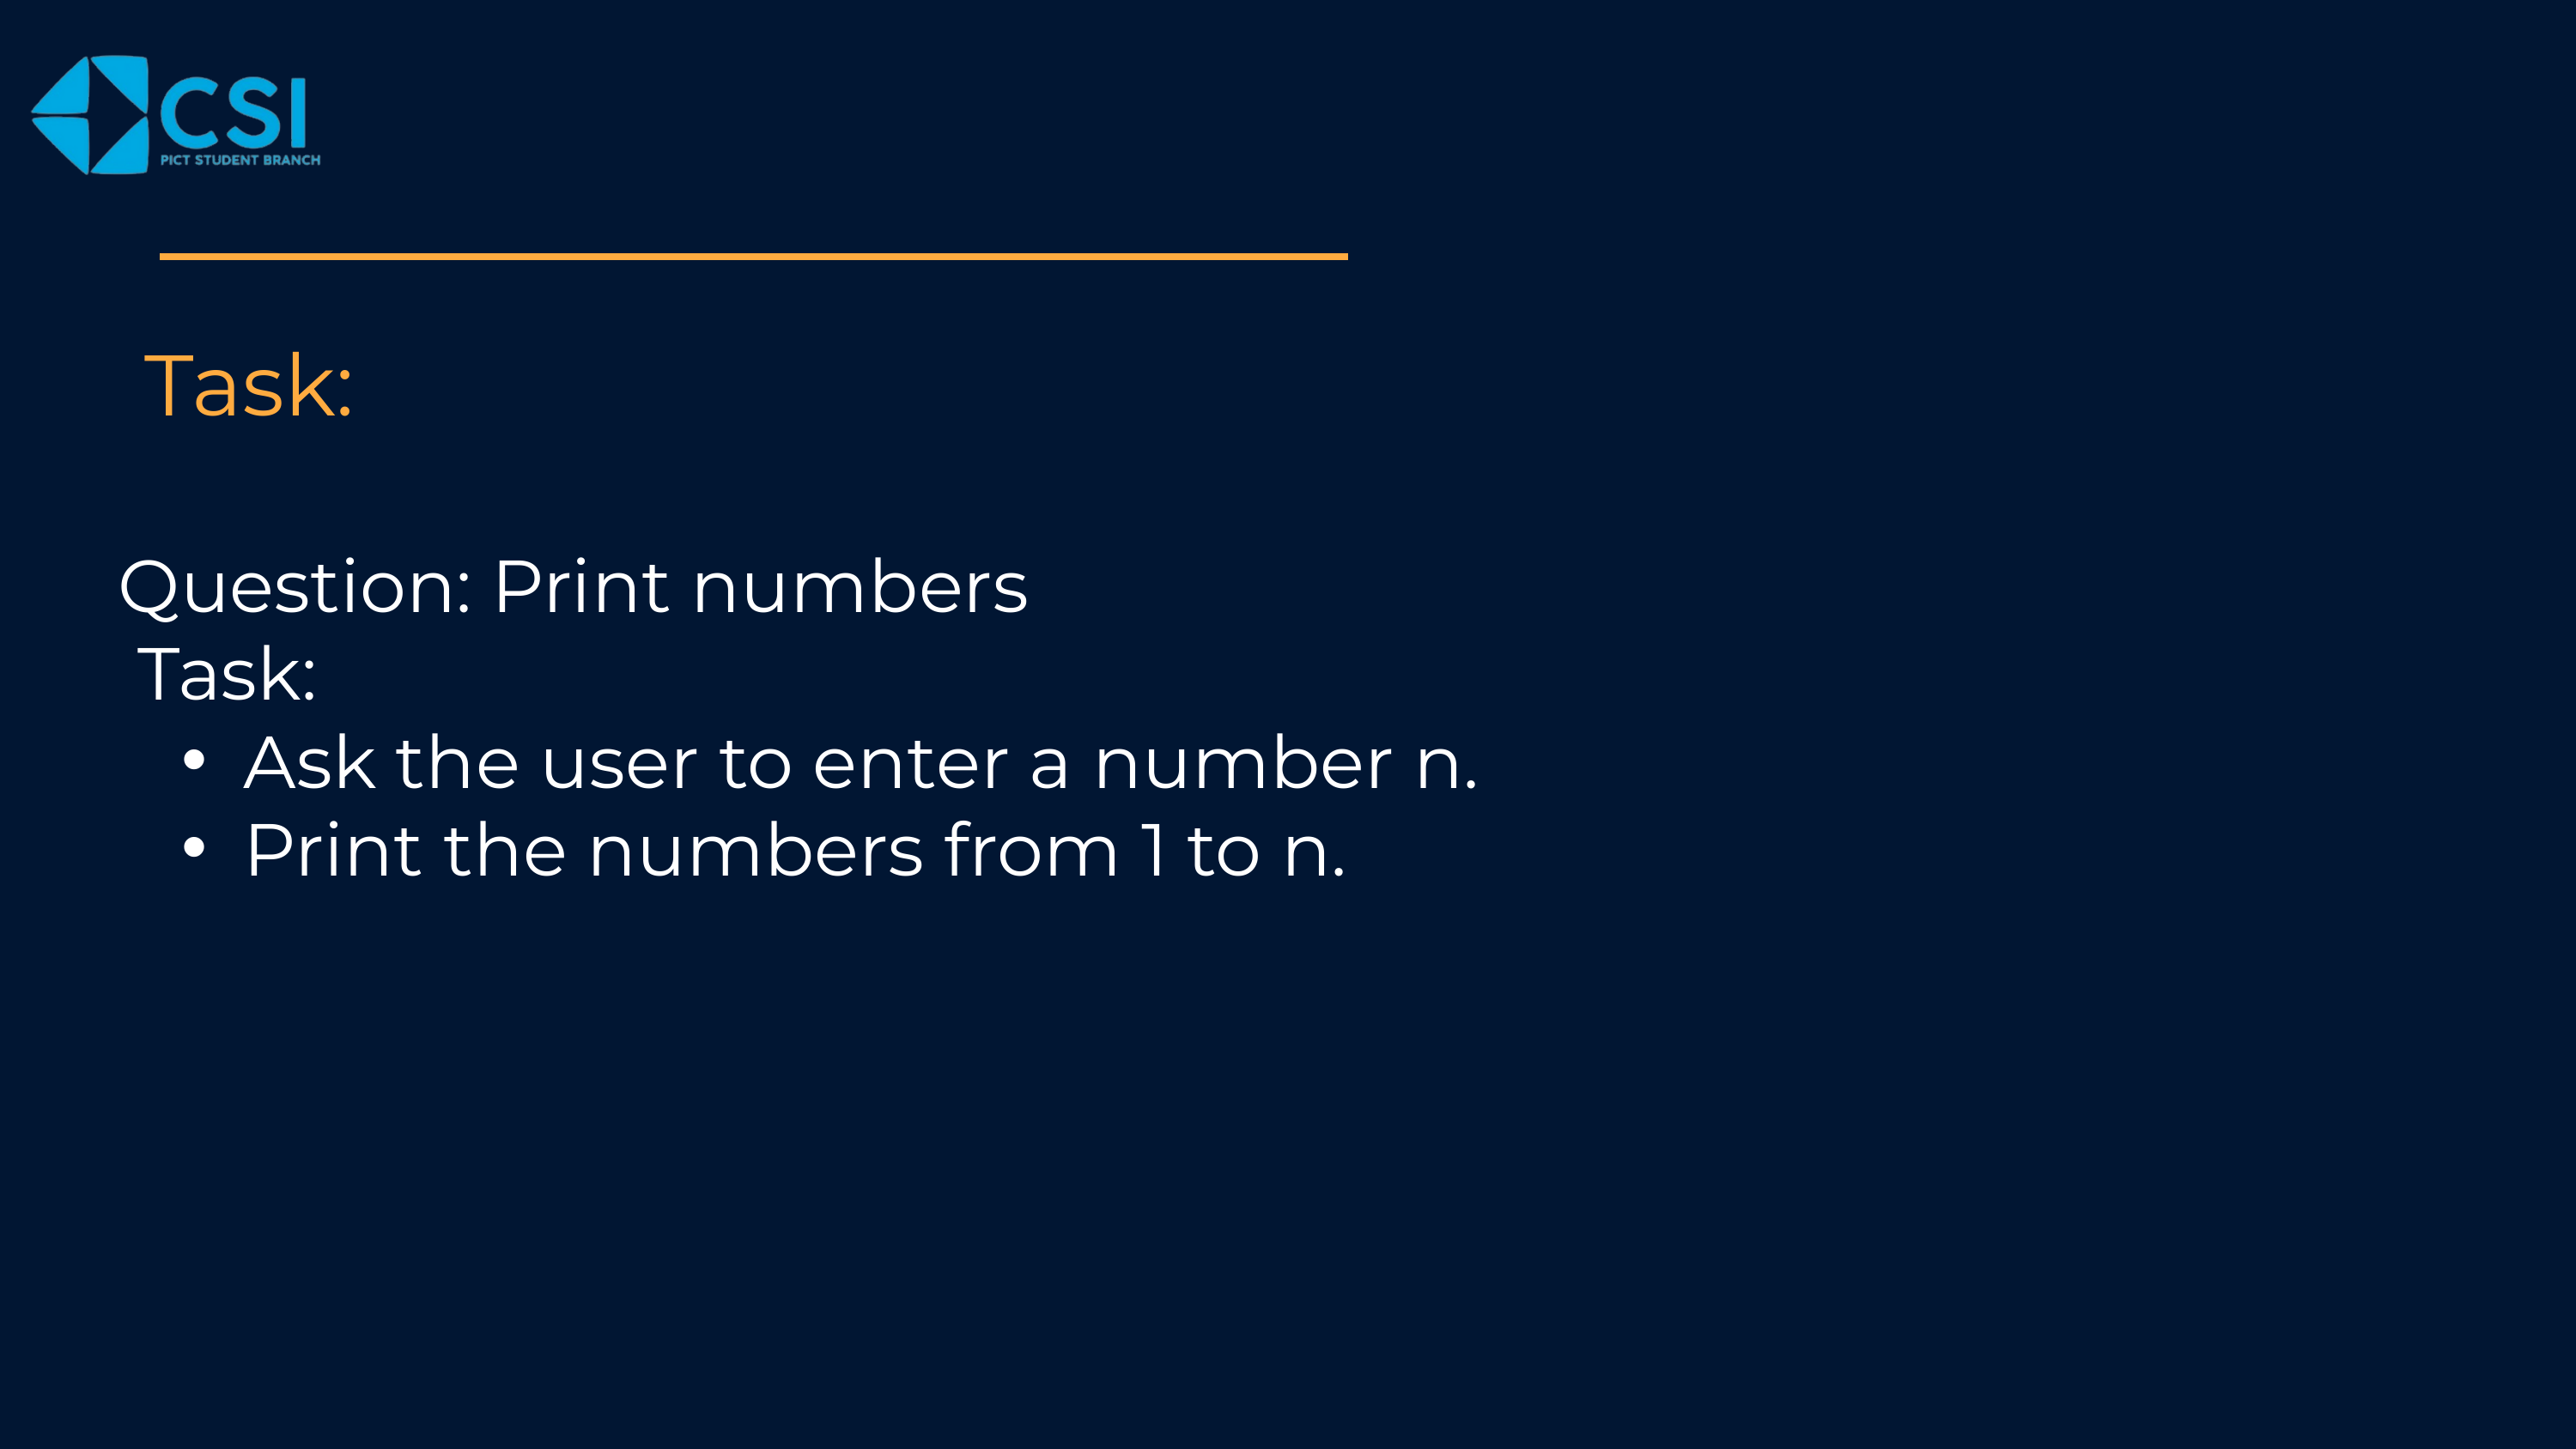

Task:

Question: Print numbers
 Task:
Ask the user to enter a number n.
Print the numbers from 1 to n.